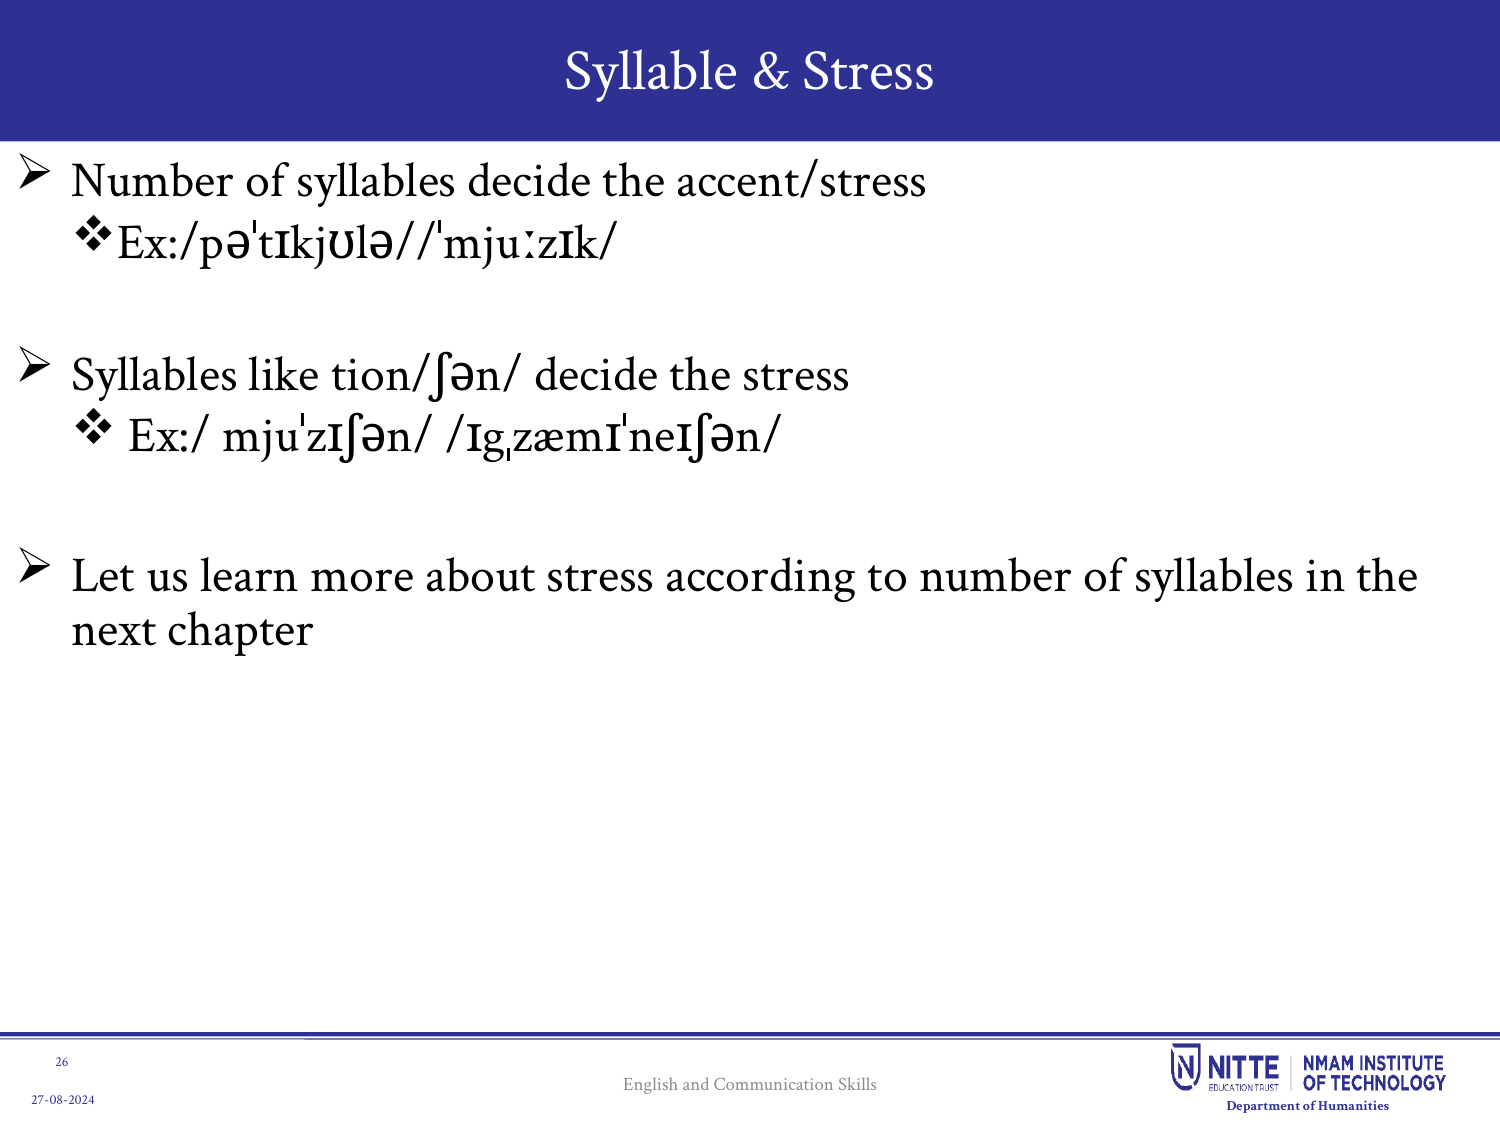

# Syllable & Stress
Number of syllables decide the accent/stress
Ex:/pəˈtɪkjʊlə//ˈmjuːzɪk/

Syllables like tion/ʃən/ decide the stress
 Ex:/ mjuˈzɪʃən/ /ɪgˌzæmɪˈneɪʃən/

Let us learn more about stress according to number of syllables in the next chapter

English and Communication Skills